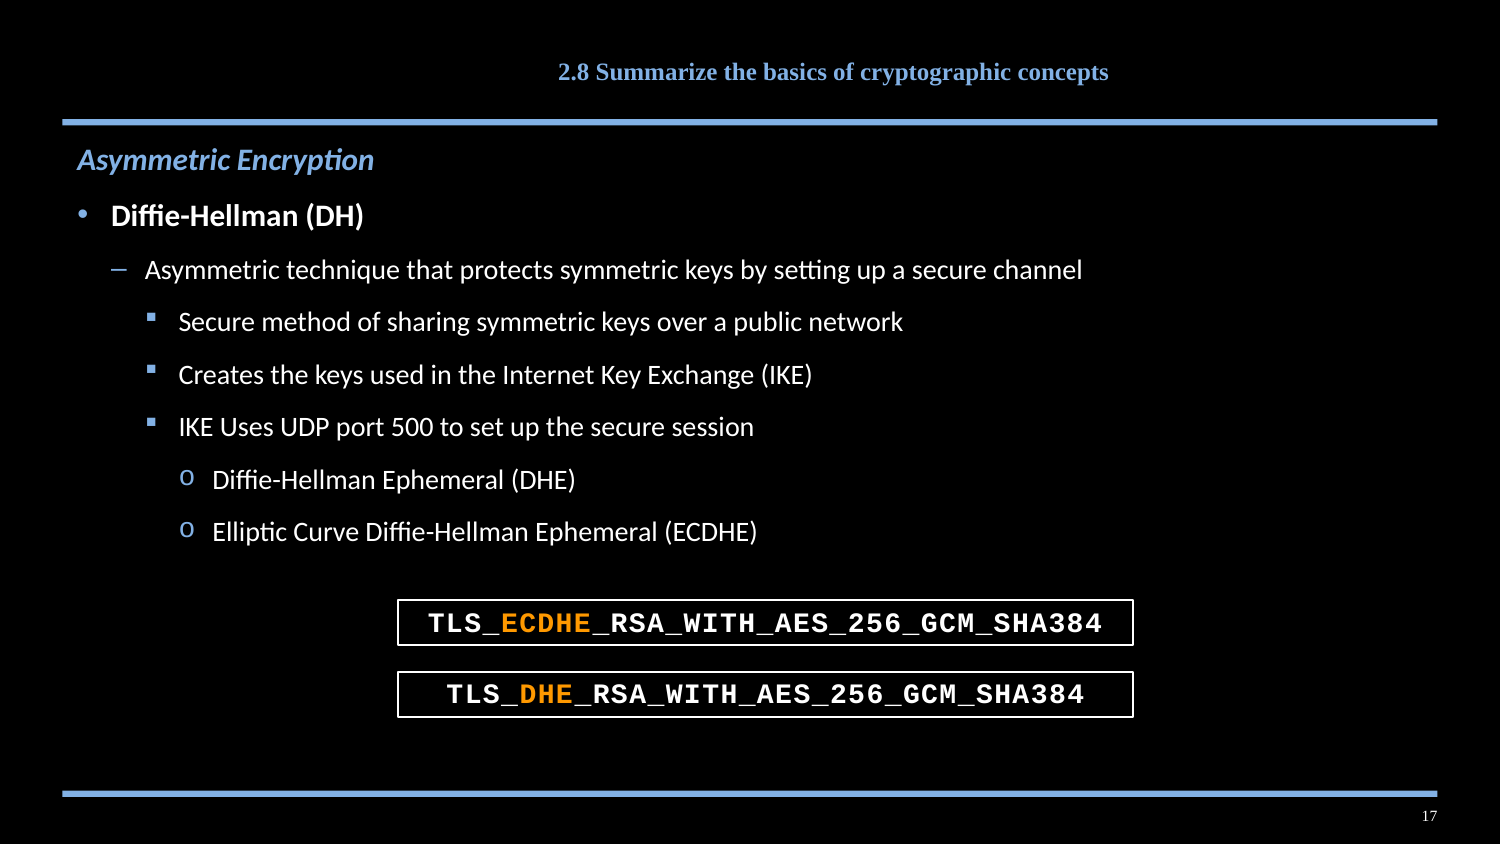

# 2.8 Summarize the basics of cryptographic concepts
Asymmetric Encryption
Diffie-Hellman (DH)
Asymmetric technique that protects symmetric keys by setting up a secure channel
Secure method of sharing symmetric keys over a public network
Creates the keys used in the Internet Key Exchange (IKE)
IKE Uses UDP port 500 to set up the secure session
Diffie-Hellman Ephemeral (DHE)
Elliptic Curve Diffie-Hellman Ephemeral (ECDHE)

TLS_ECDHE_RSA_WITH_AES_256_GCM_SHA384
TLS_DHE_RSA_WITH_AES_256_GCM_SHA384
17